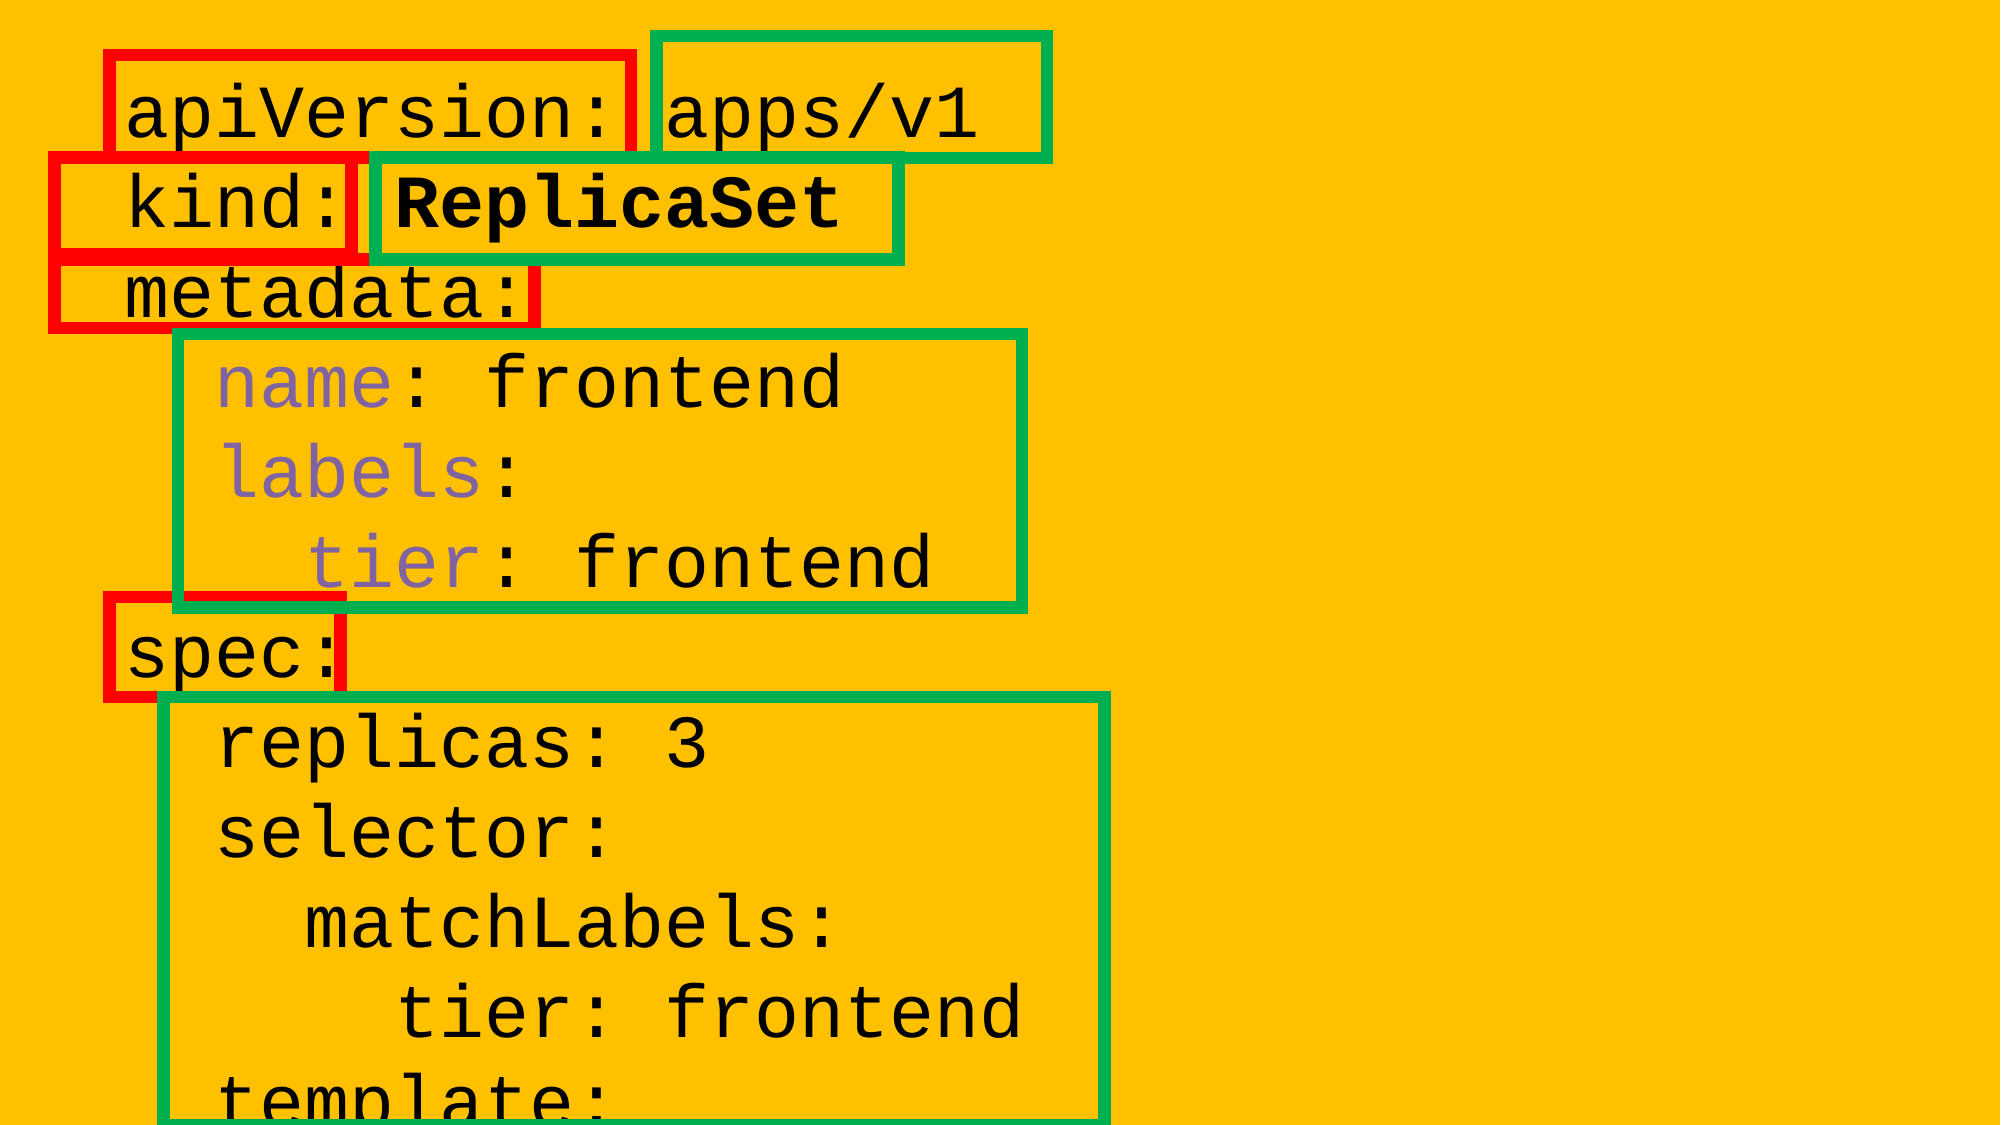

apiVersion: apps/v1
kind: ReplicaSet
metadata:
  name: frontend
  labels:
    tier: frontend
spec:
  replicas: 3
  selector:
    matchLabels:
      tier: frontend
  template:
    metadata: